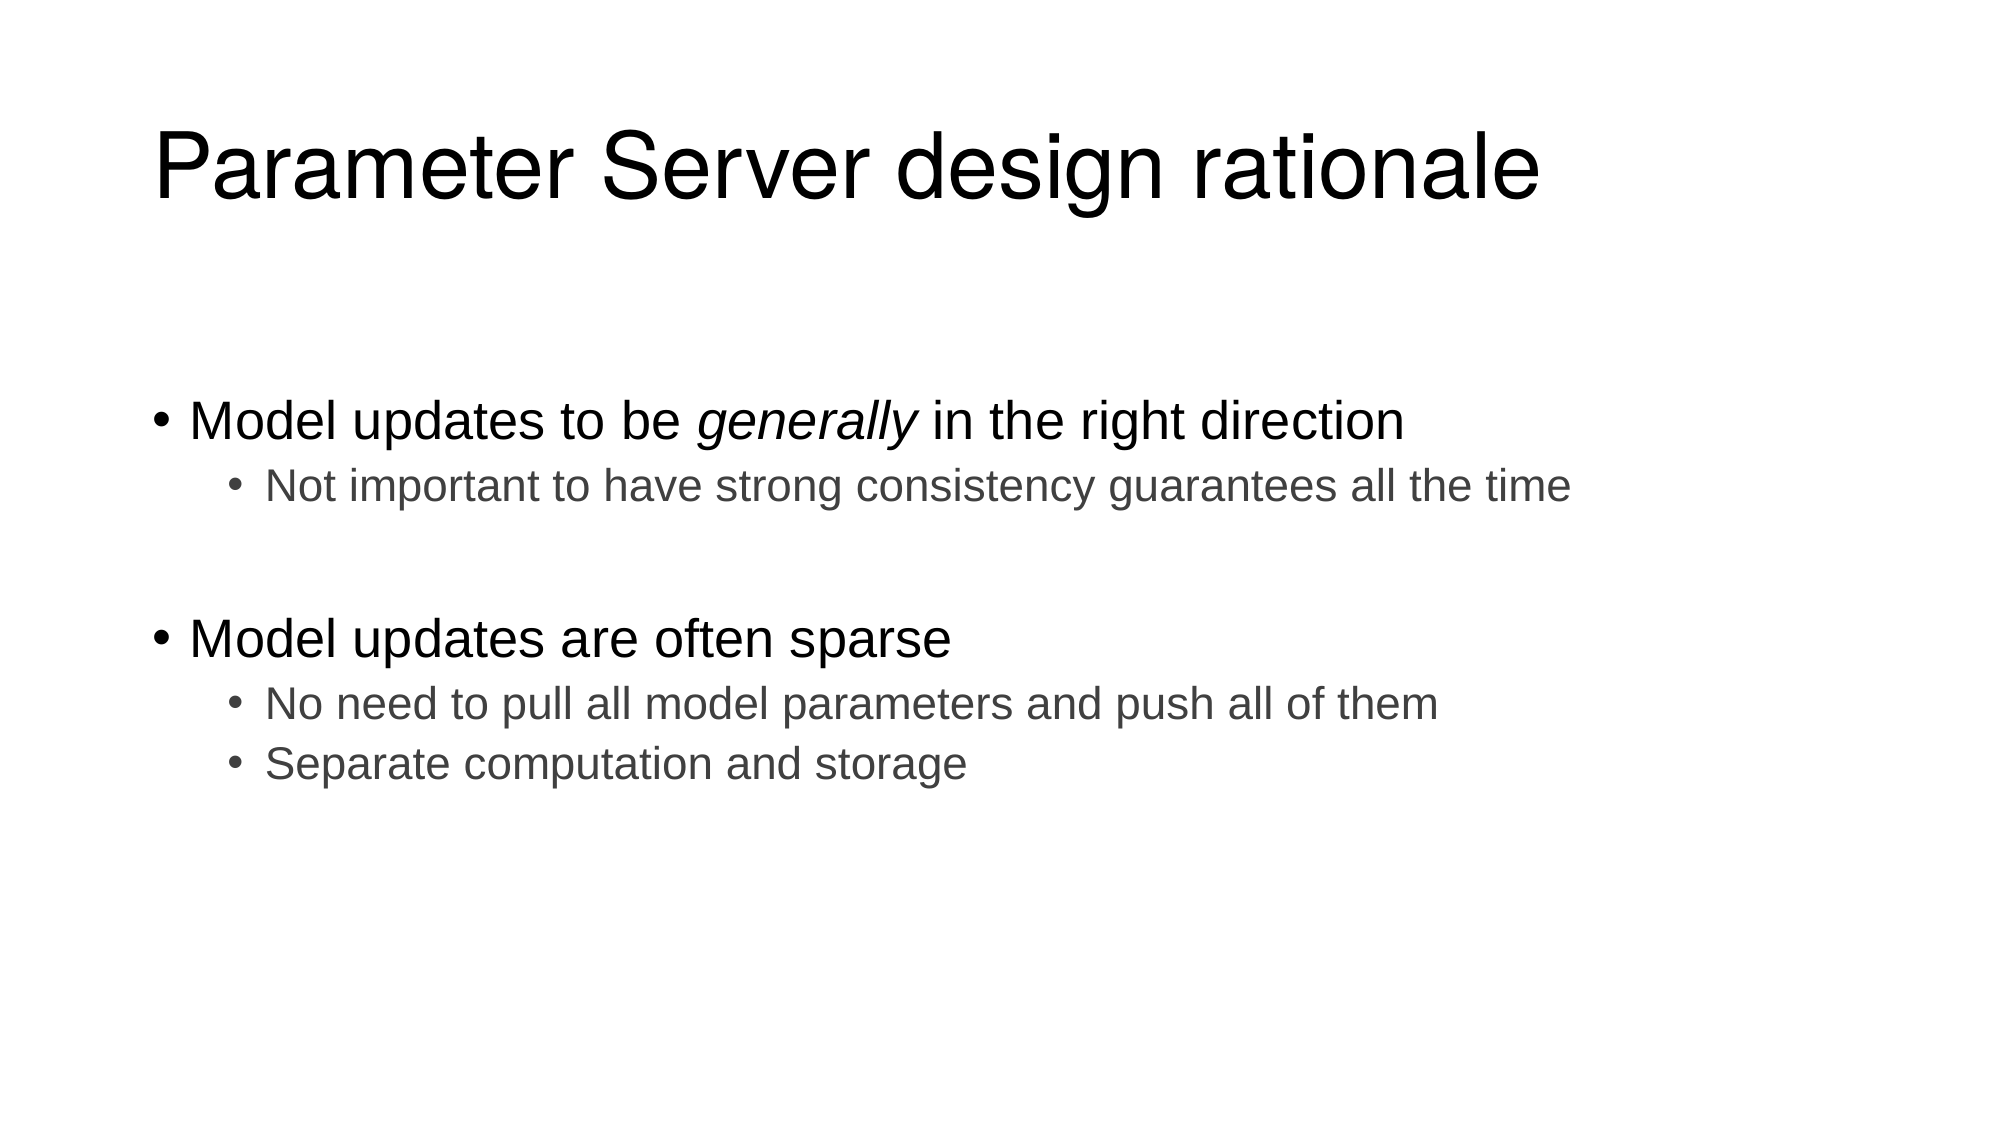

# Parameter Server design rationale

Model updates to be generally in the right direction
Not important to have strong consistency guarantees all the time

Model updates are often sparse
No need to pull all model parameters and push all of them
Separate computation and storage